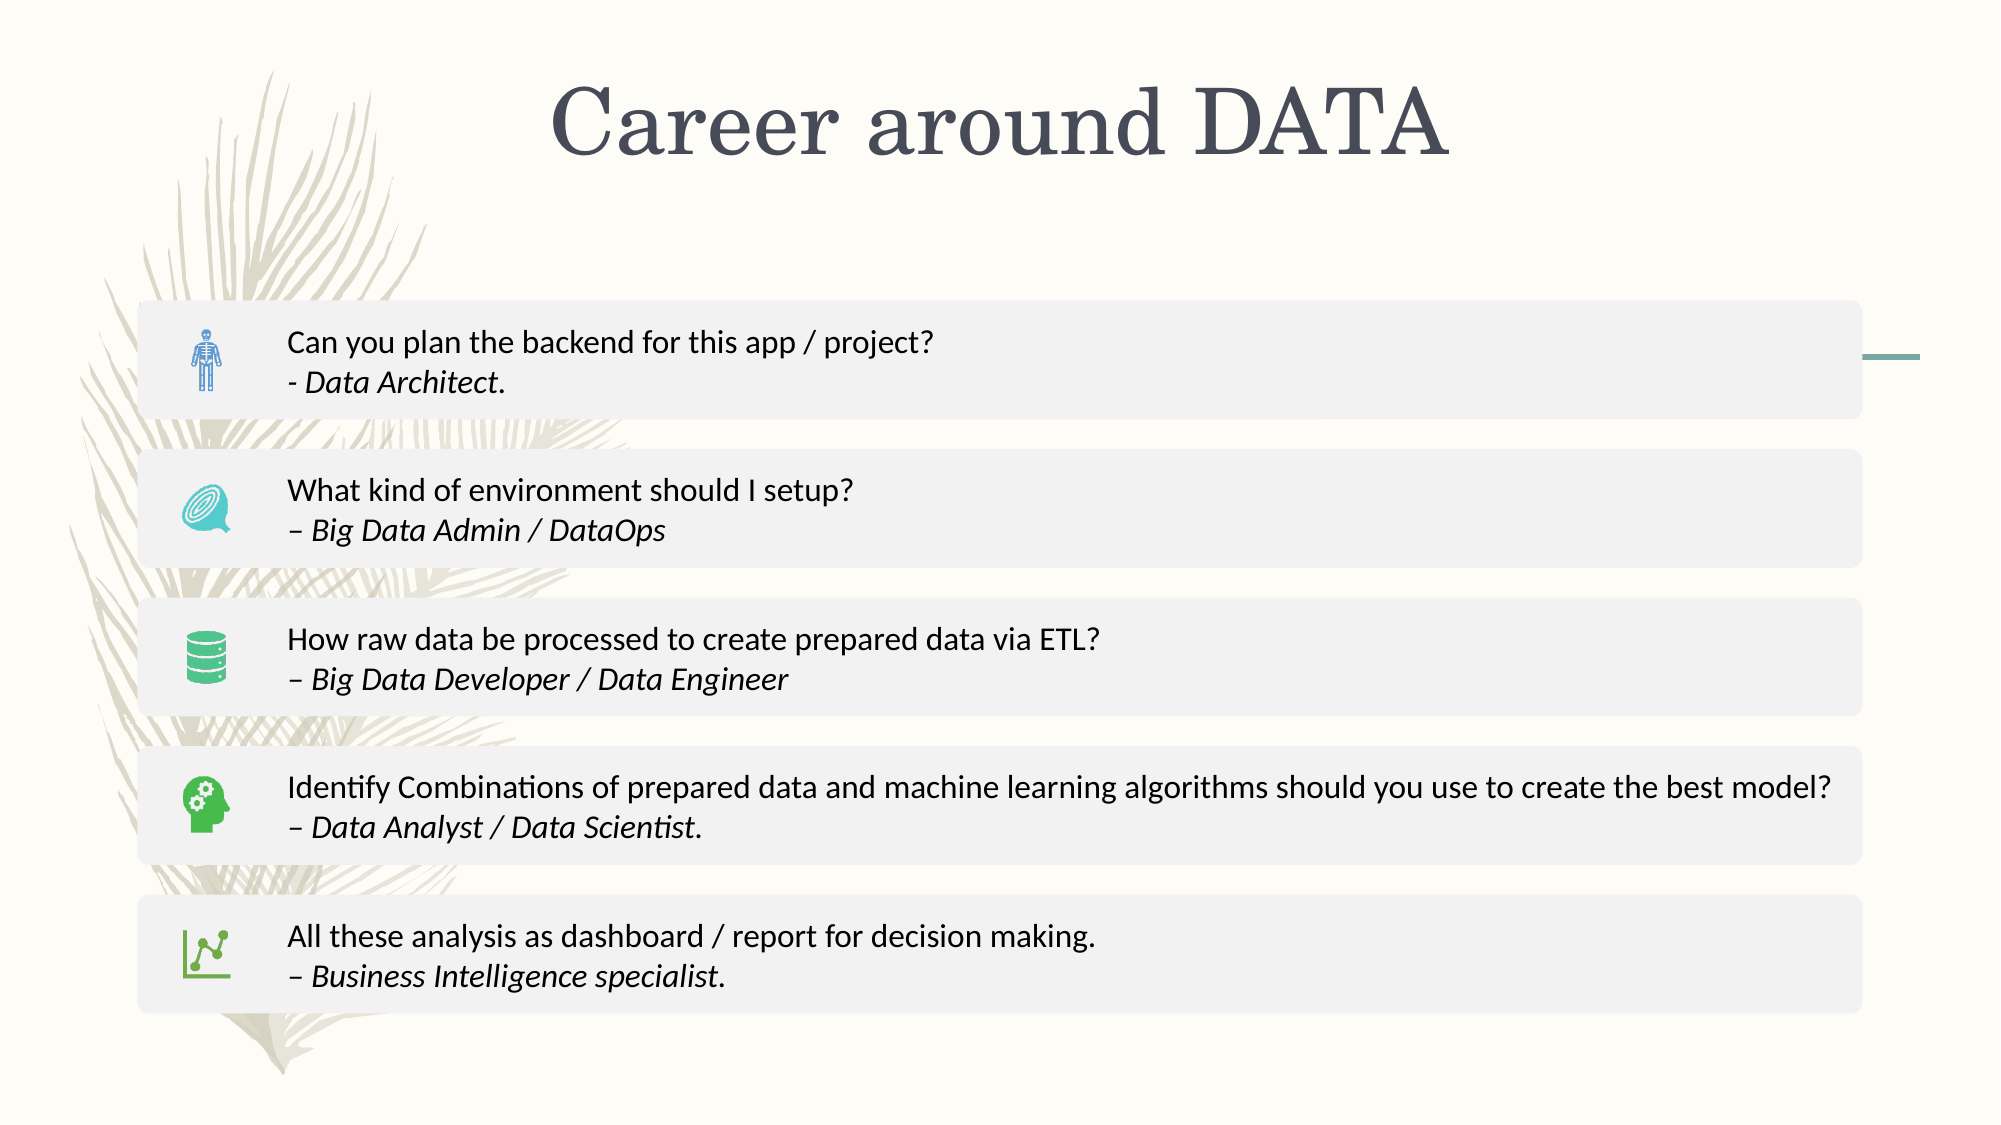

# Career around DATA
Can you plan the backend for this app / project?
- Data Architect.
What kind of environment should I setup?
– Big Data Admin / DataOps
How raw data be processed to create prepared data via ETL?
– Big Data Developer / Data Engineer
Identify Combinations of prepared data and machine learning algorithms should you use to create the best model?
– Data Analyst / Data Scientist.
All these analysis as dashboard / report for decision making.
– Business Intelligence specialist.